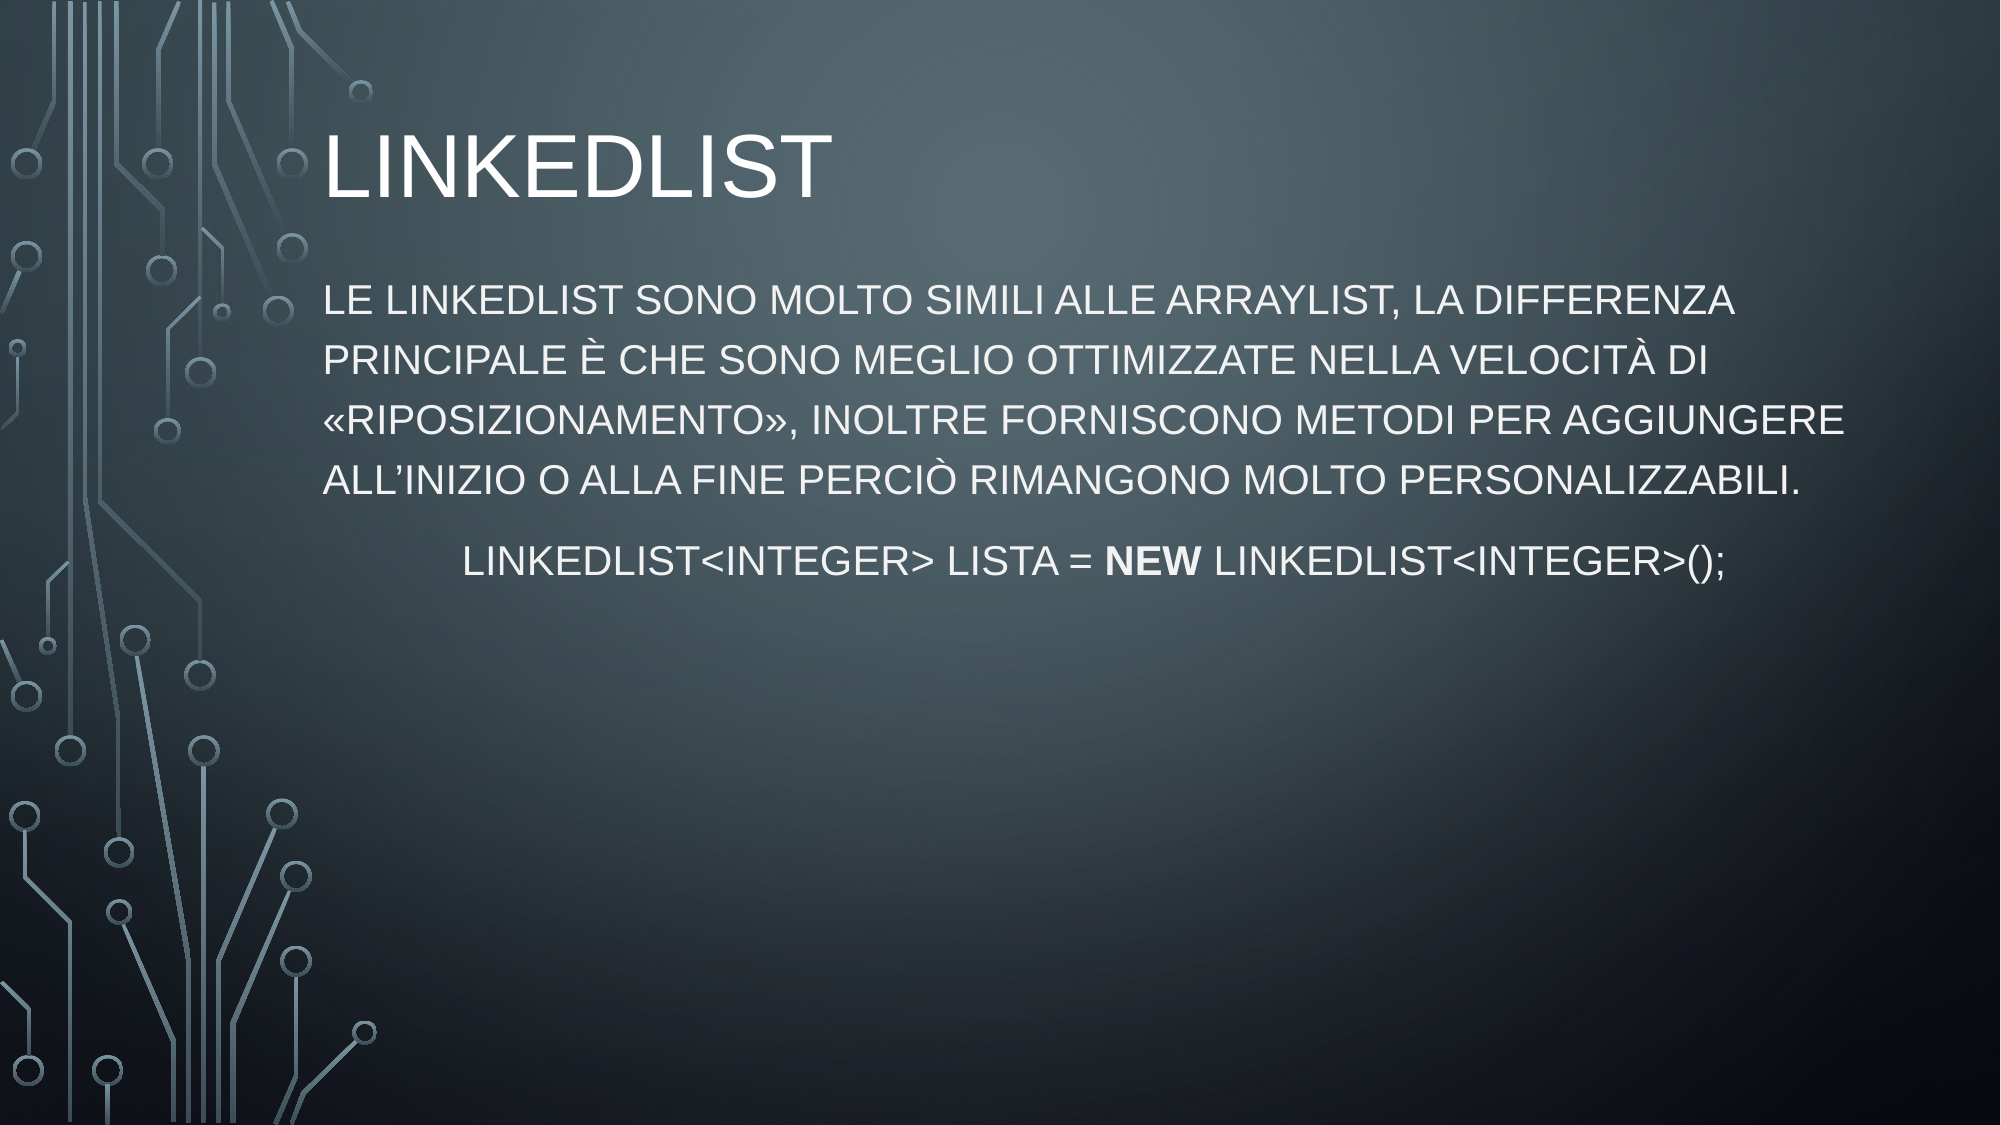

# linkedlist
Le linkedlist sono molto simili alle arraylist, la differenza principale è che sono meglio ottimizzate nella velocità di «riposizionamento», inoltre forniscono metodi per aggiungere all’inizio o alla fine perciò rimangono molto personalizzabili.
 LinkedList<Integer> lista = new LinkedList<Integer>();